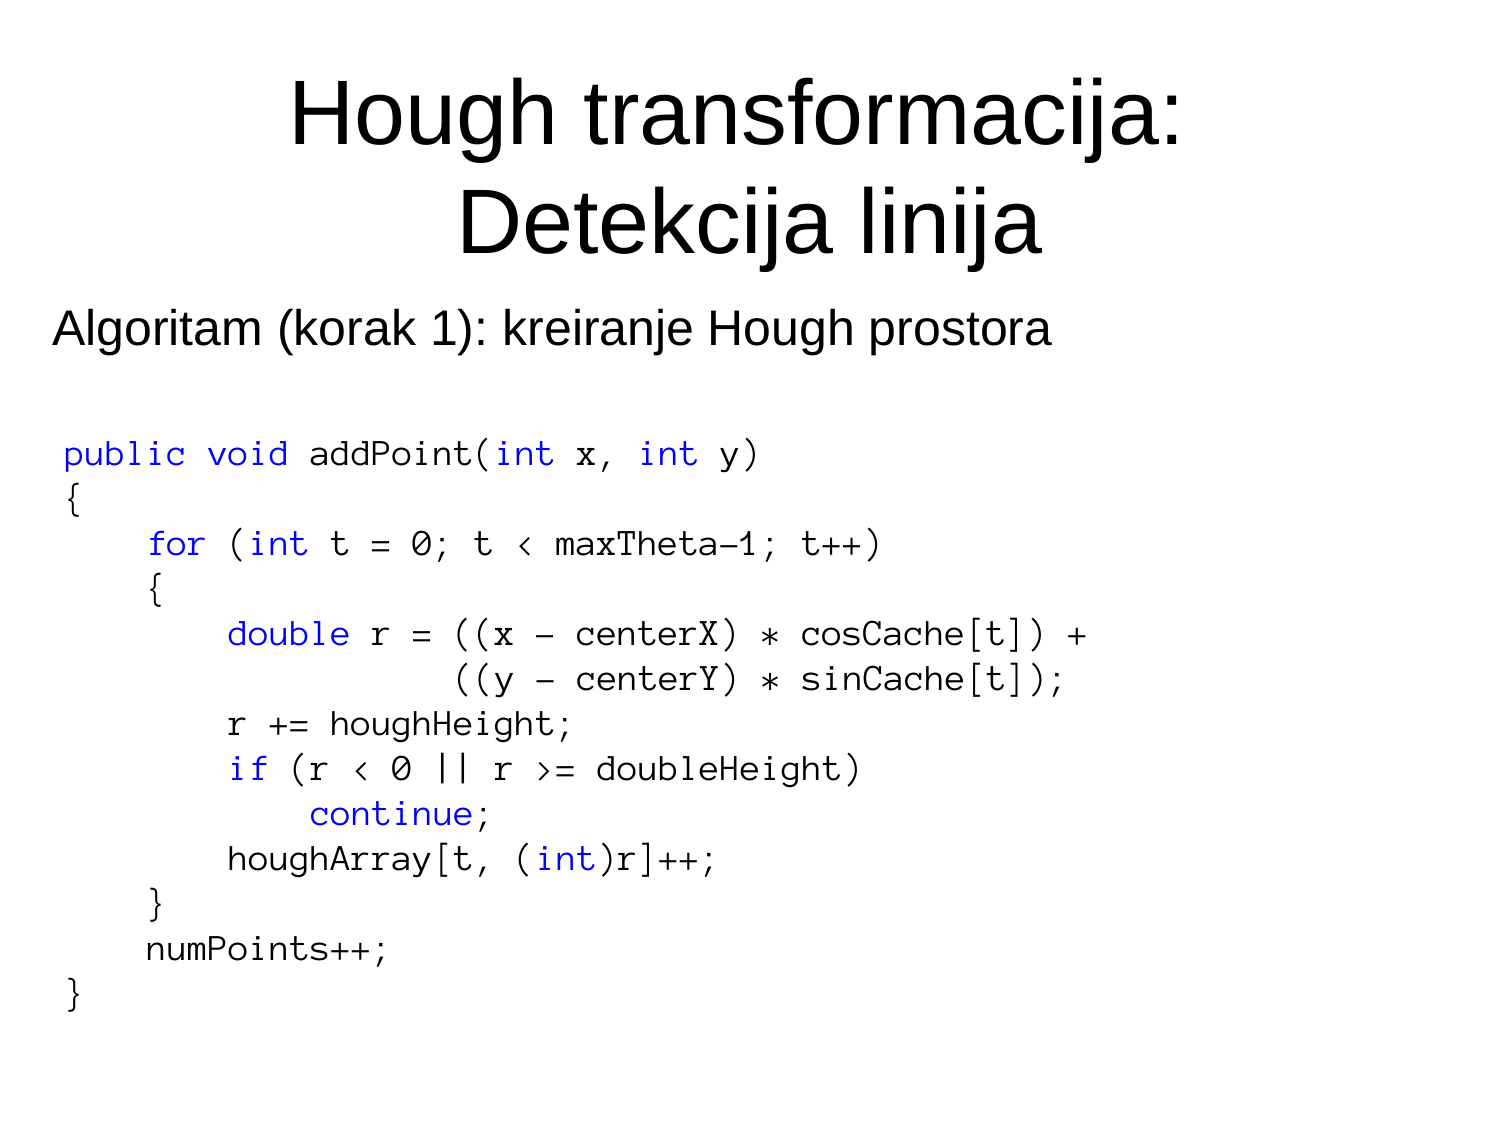

Hough transformacija:
Detekcija linija

Algoritam (korak 1): kreiranje Hough prostora
public void addPoint(int x, int y)
{
    for (int t = 0; t < maxTheta-1; t++)
    {
        double r = ((x - centerX) * cosCache[t]) +
                   ((y - centerY) * sinCache[t]);
        r += houghHeight;
        if (r < 0 || r >= doubleHeight)
            continue;
        houghArray[t, (int)r]++;
    }
    numPoints++;
}